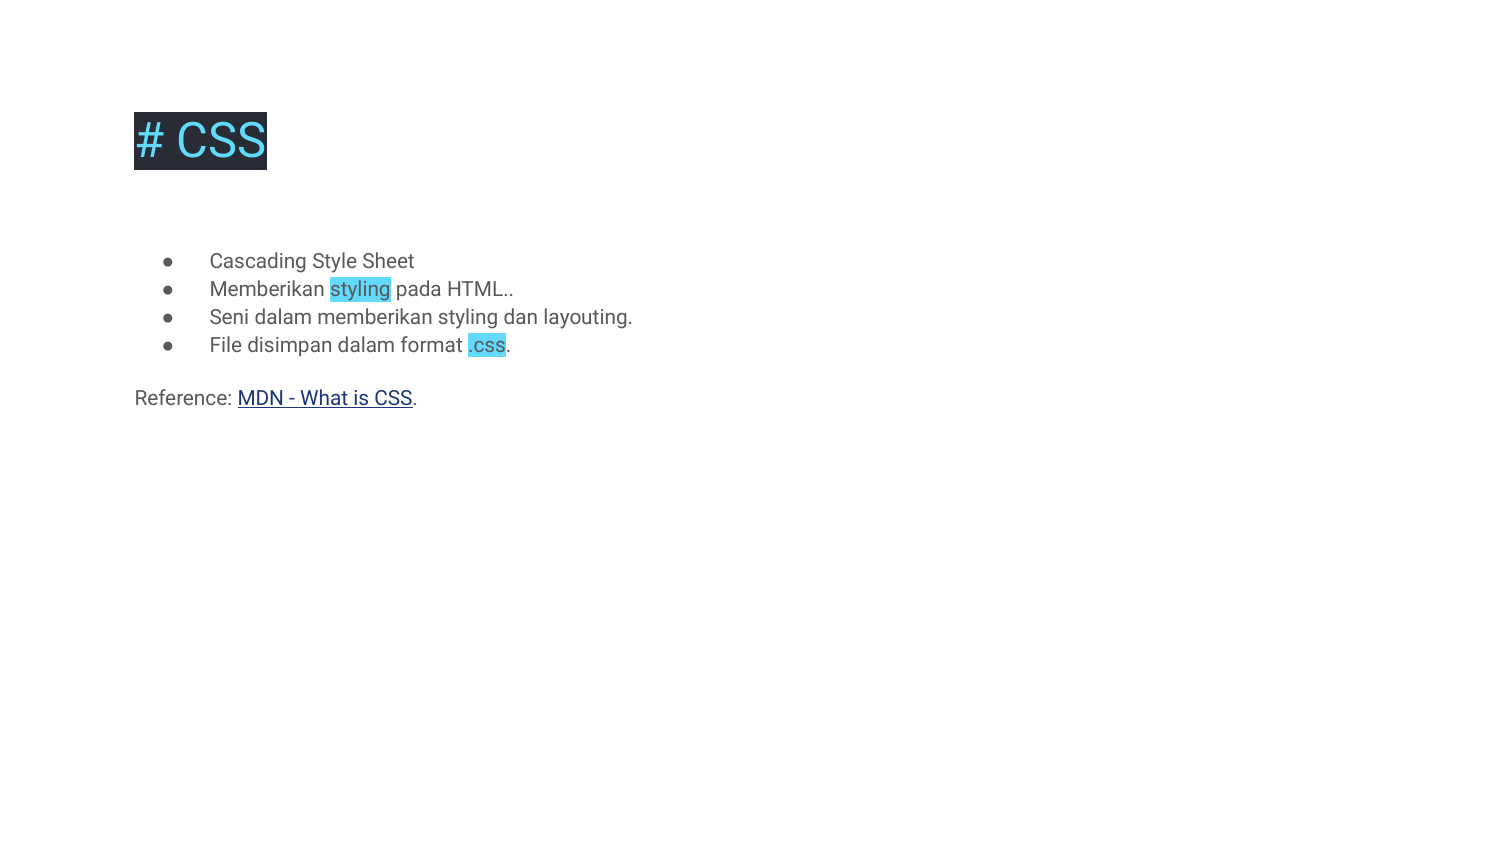

# CSS
Cascading Style Sheet
Memberikan styling pada HTML..
Seni dalam memberikan styling dan layouting.
File disimpan dalam format .css.
Reference: MDN - What is CSS.